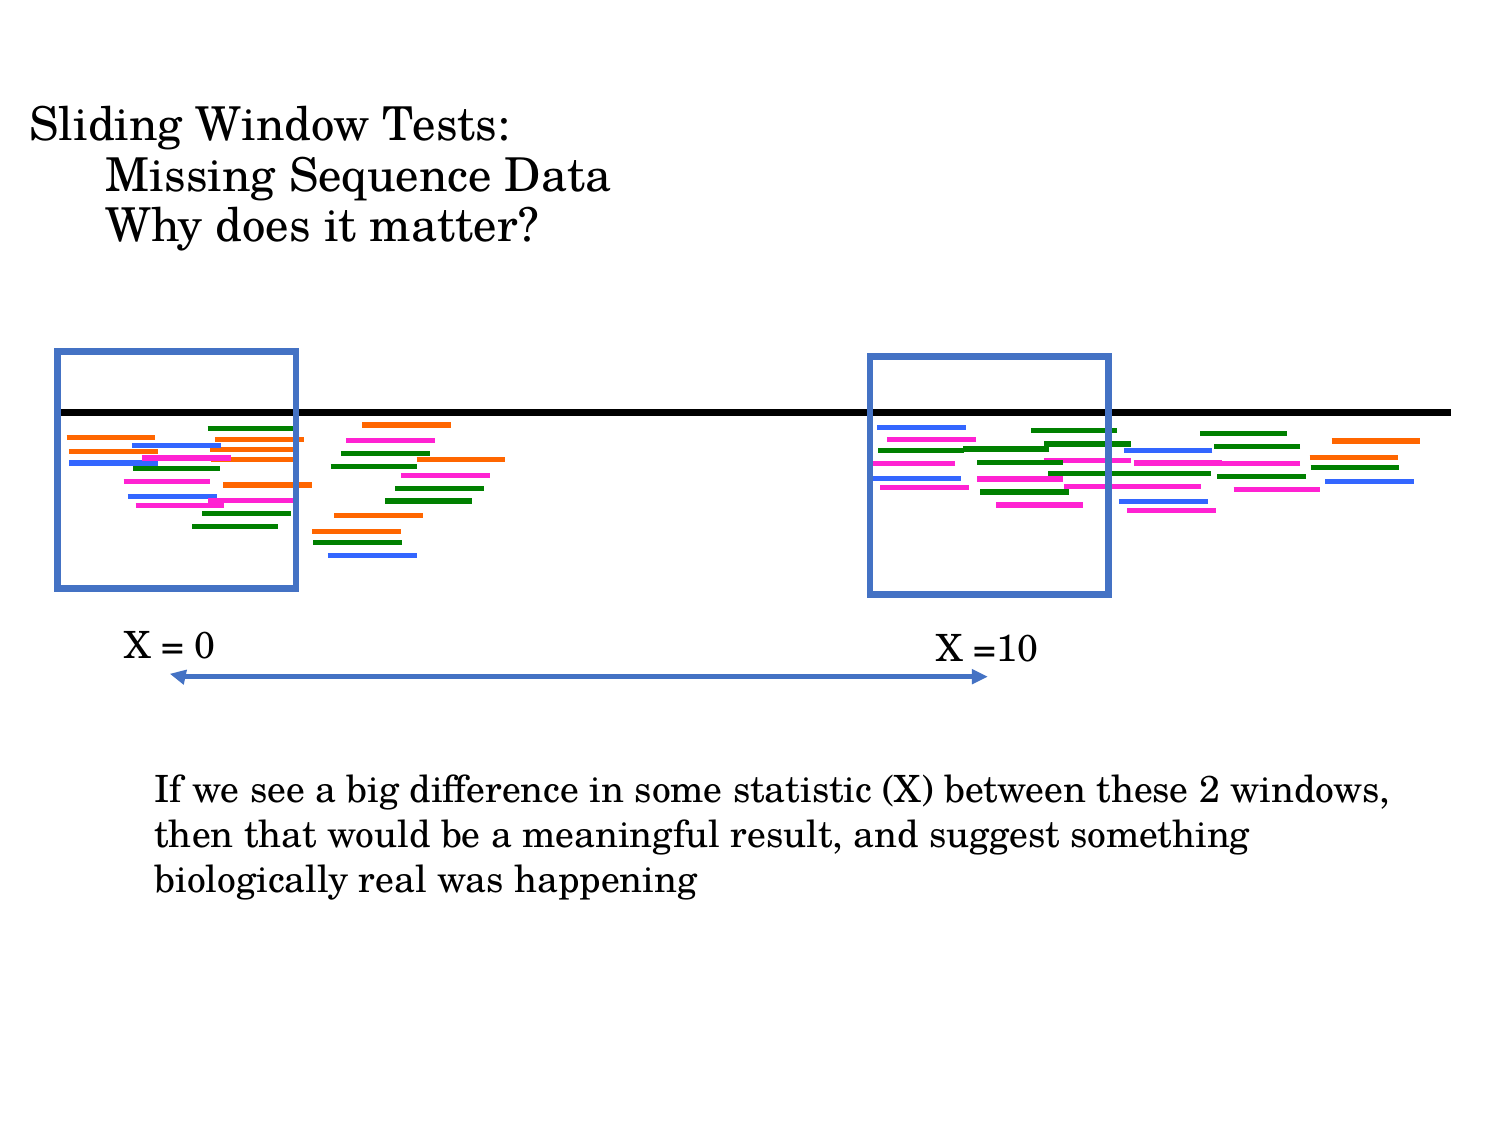

# Sliding Window Tests: Missing Sequence Data Why does it matter?

X = 0
X =10
If we see a big difference in some statistic (X) between these 2 windows, then that would be a meaningful result, and suggest something biologically real was happening